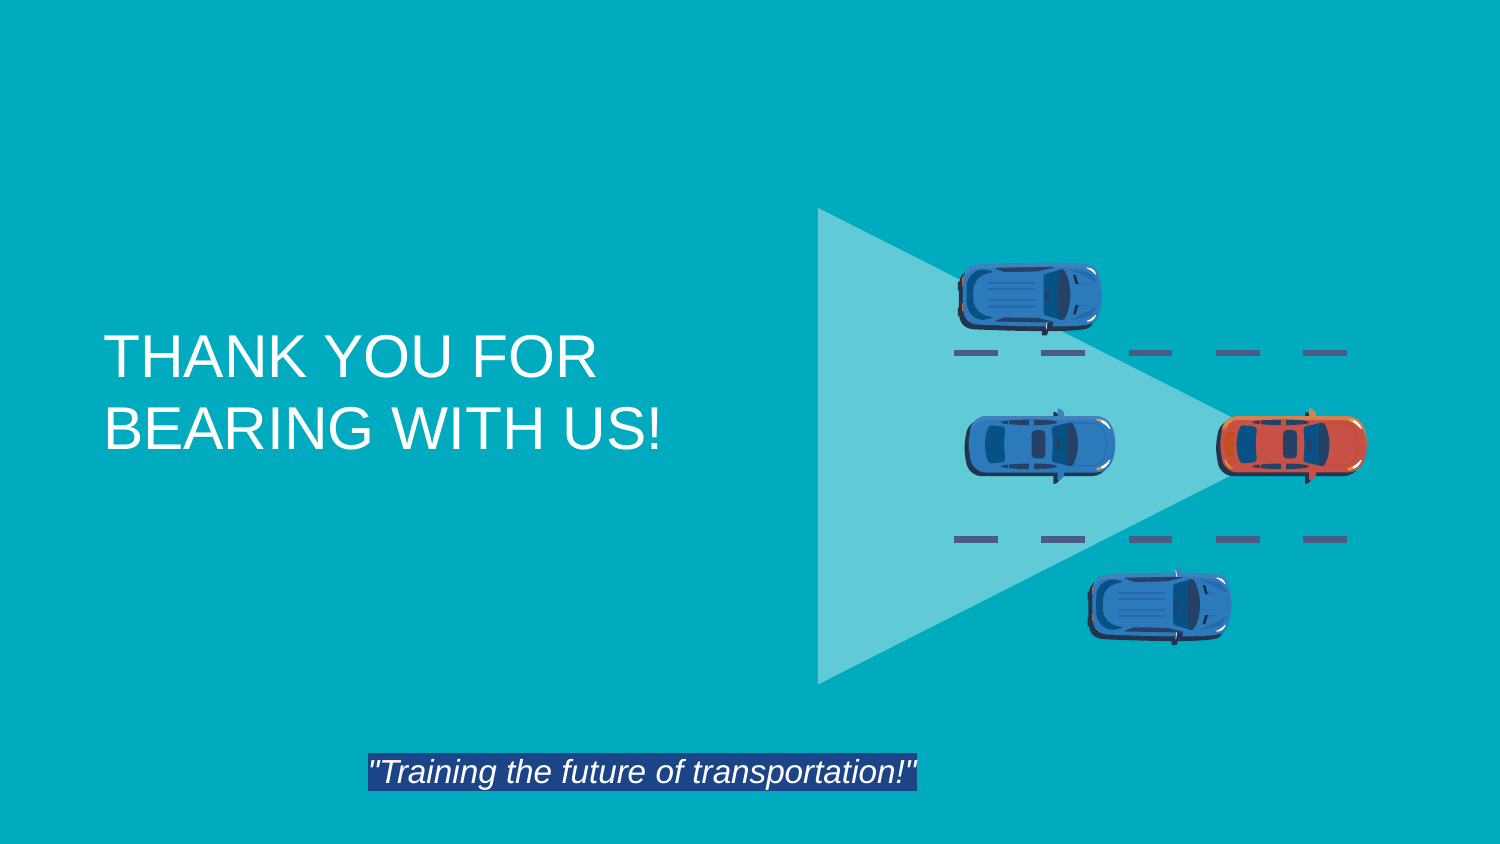

THANK YOU FOR BEARING WITH US!
"Training the future of transportation!"